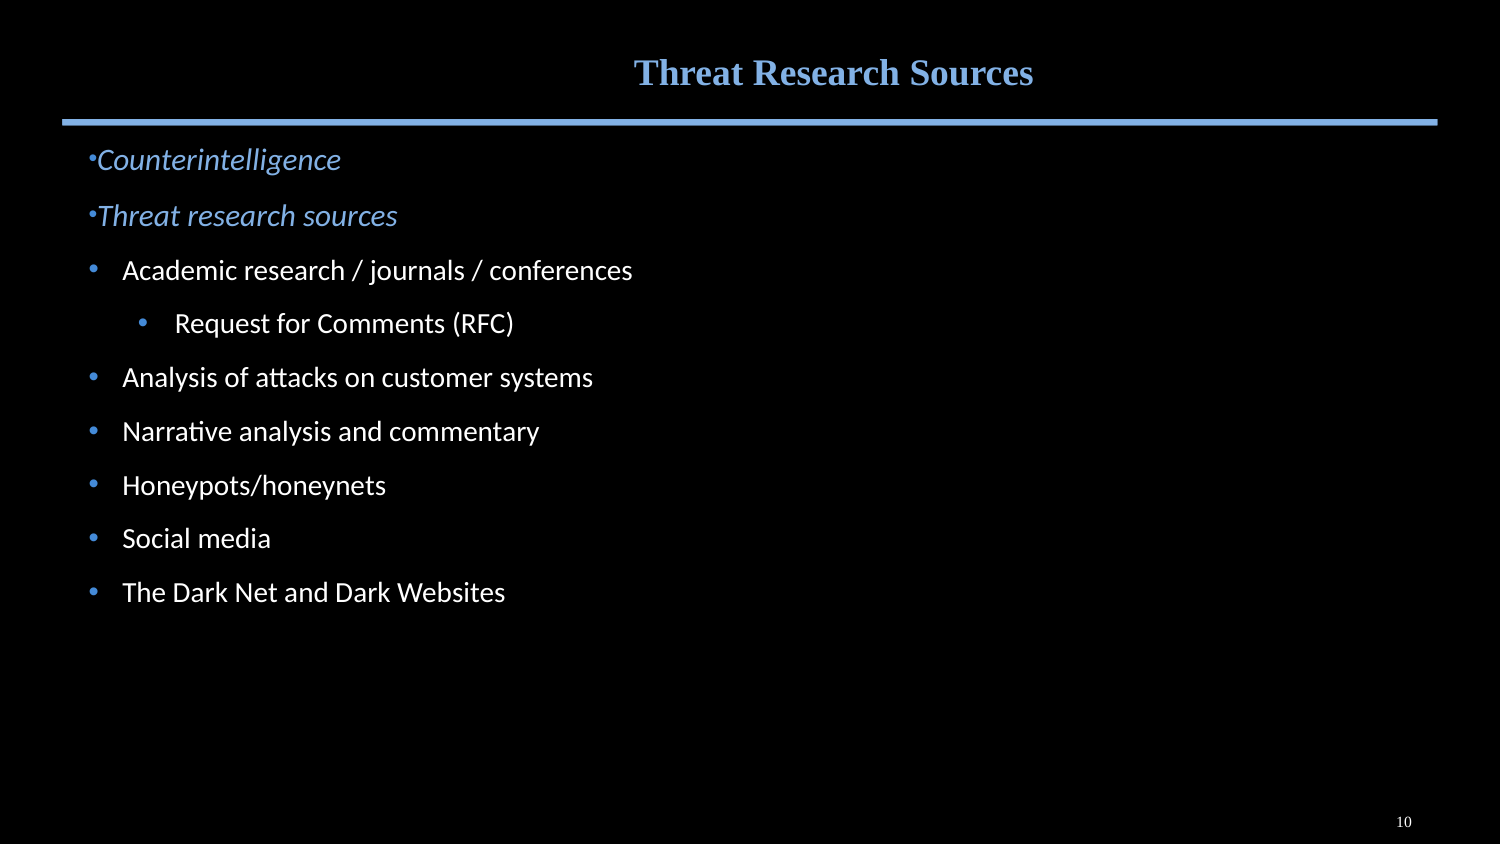

# Threat Research Sources
Counterintelligence
Threat research sources
Academic research / journals / conferences
Request for Comments (RFC)
Analysis of attacks on customer systems
Narrative analysis and commentary
Honeypots/honeynets
Social media
The Dark Net and Dark Websites

10